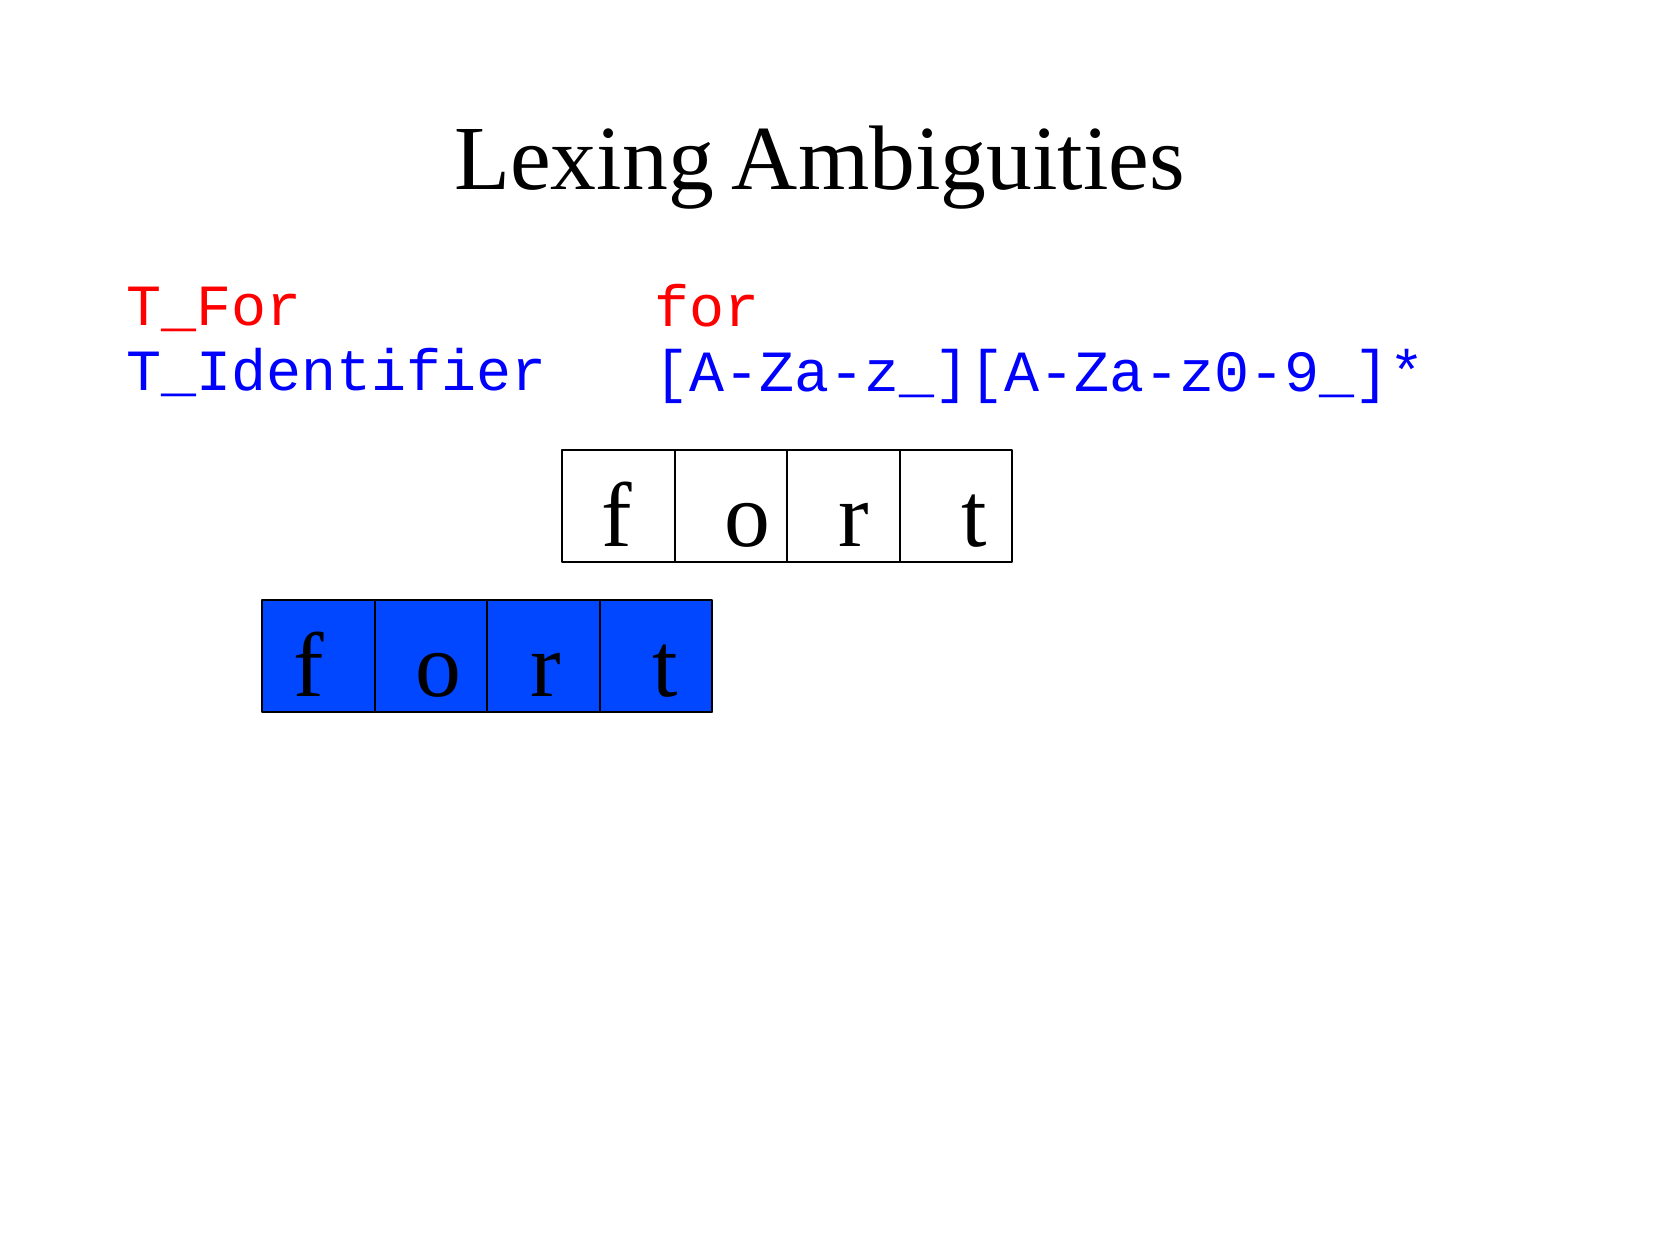

Lexing Ambiguities
T_For
T_Identifier
	for
	[A-Za-z_][A-Za-z0-9_]*

f    o   r    t

f    o   r    t